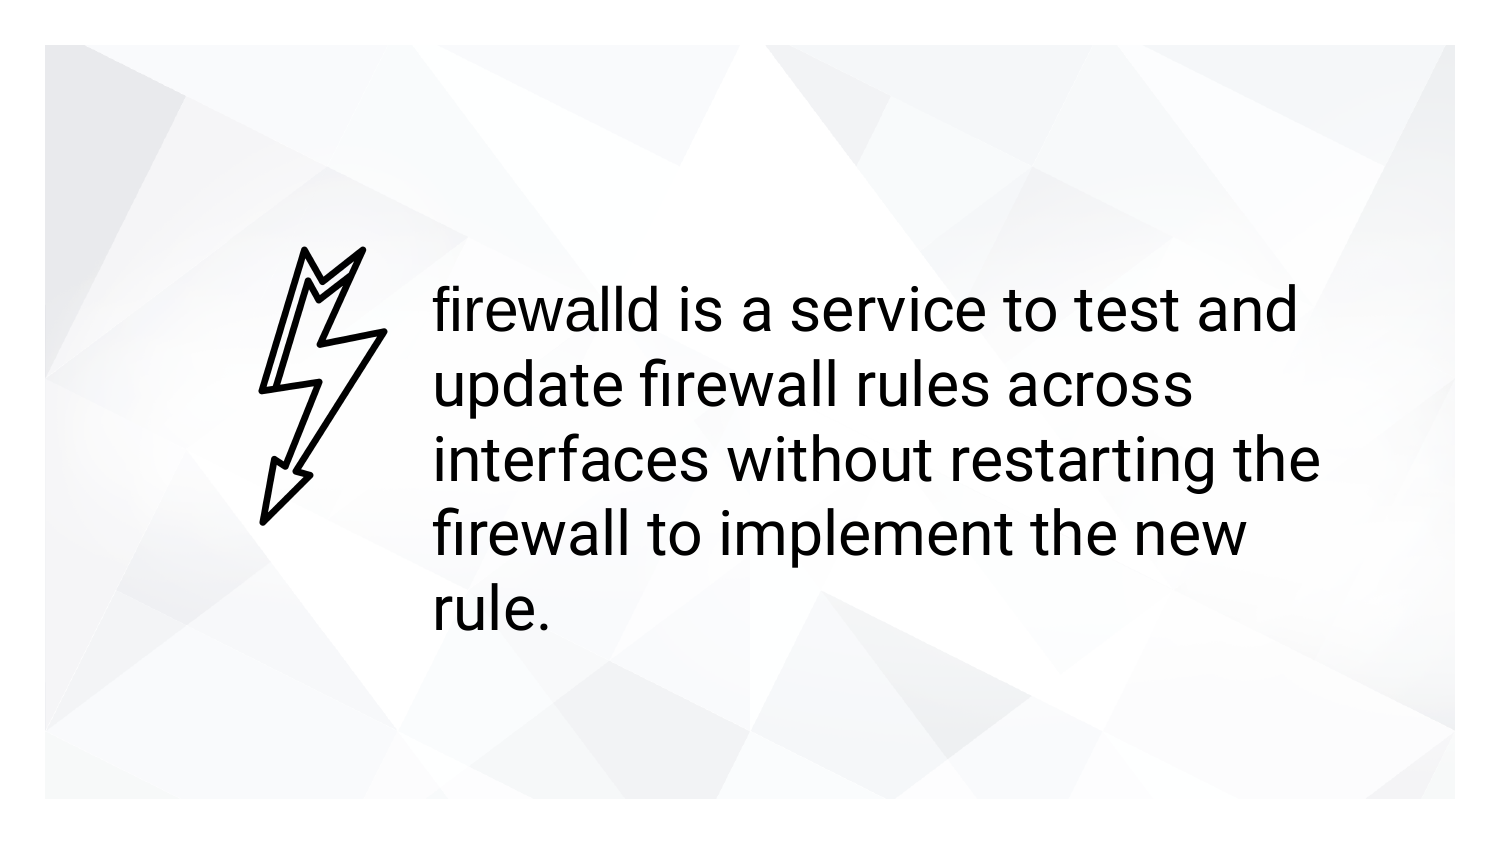

# firewalld is a service to test and update firewall rules across interfaces without restarting the firewall to implement the new rule.